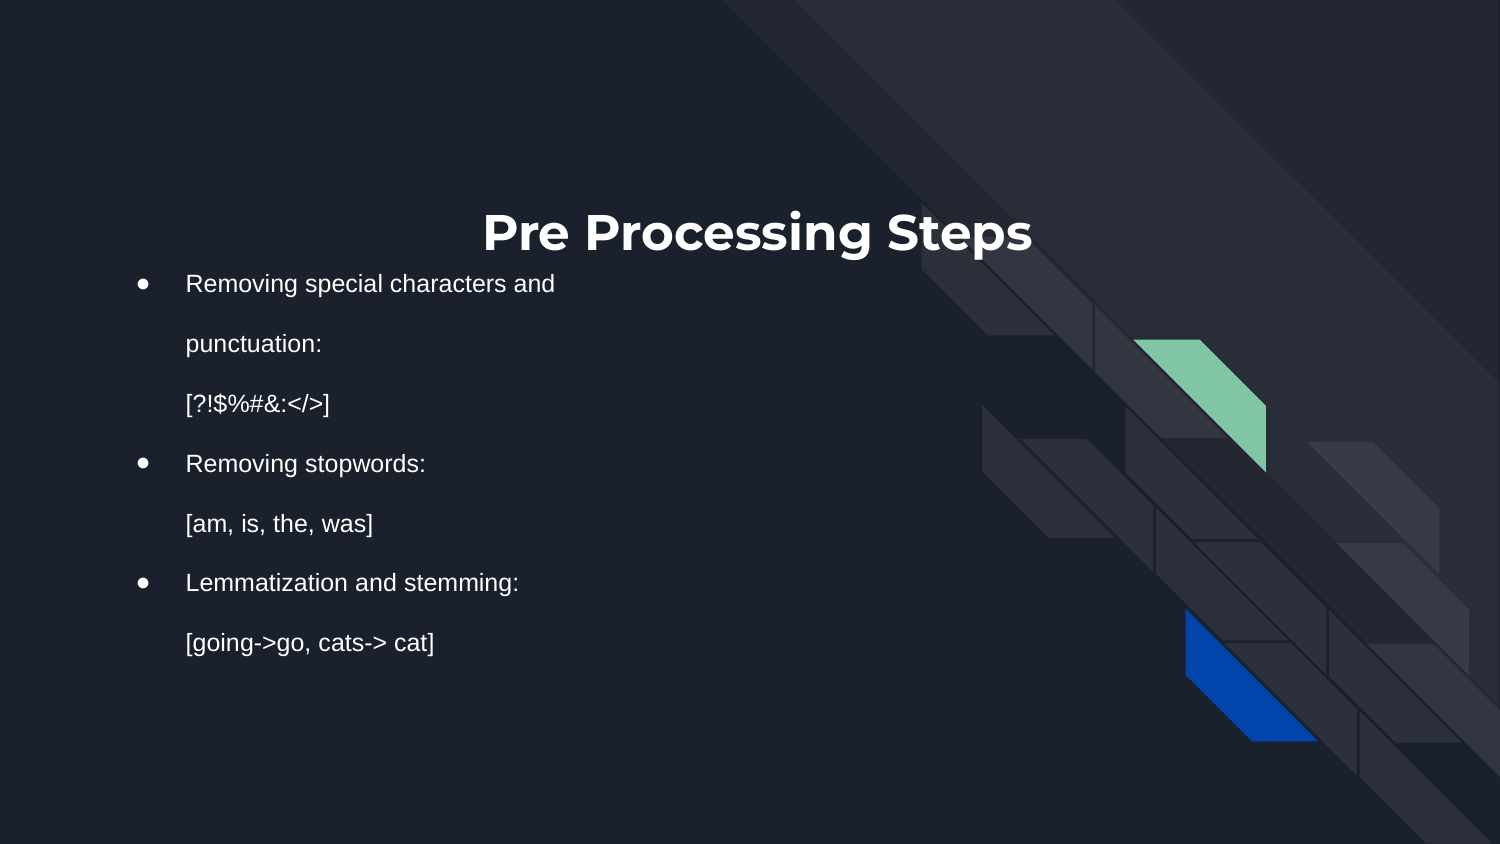

# Pre Processing Steps
Removing special characters and punctuation:
[?!$%#&:</>]
Removing stopwords:
[am, is, the, was]
Lemmatization and stemming:
[going->go, cats-> cat]